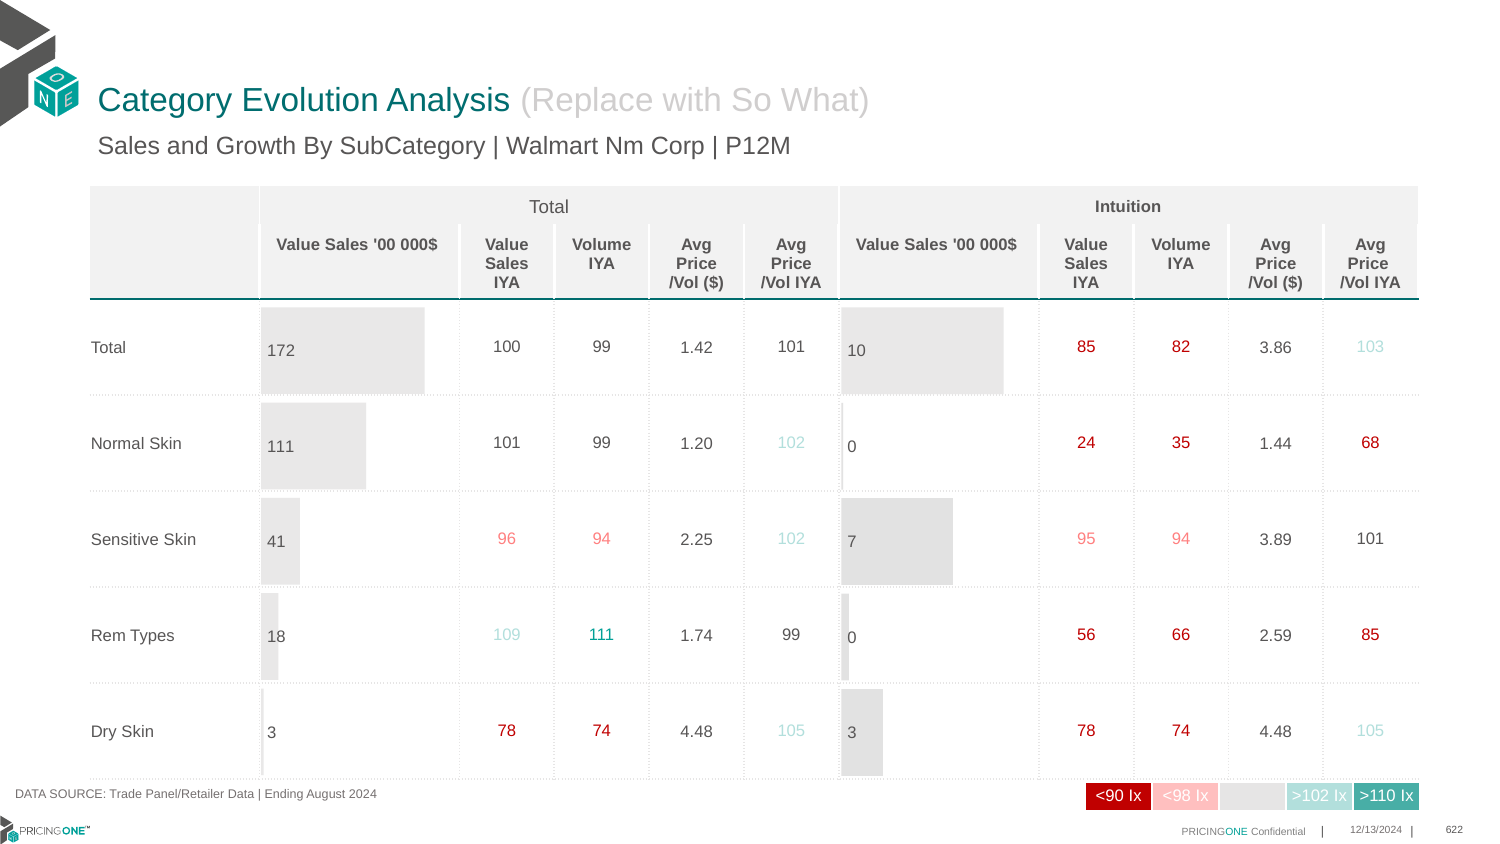

# Category Evolution Analysis (Replace with So What)
Sales and Growth By SubCategory | Walmart Nm Corp | P12M
|  | Total |  |  |  |  | Intuition |  |  |  |  |
| --- | --- | --- | --- | --- | --- | --- | --- | --- | --- | --- |
|  | Value Sales '00 000$ | Value Sales IYA | Volume IYA | Avg Price /Vol ($) | Avg Price /Vol IYA | Value Sales '00 000$ | Value Sales IYA | Volume IYA | Avg Price /Vol ($) | Avg Price /Vol IYA |
| Total |  | 100 | 99 | 1.42 | 101 |  | 85 | 82 | 3.86 | 103 |
| Normal Skin |  | 101 | 99 | 1.20 | 102 |  | 24 | 35 | 1.44 | 68 |
| Sensitive Skin |  | 96 | 94 | 2.25 | 102 |  | 95 | 94 | 3.89 | 101 |
| Rem Types |  | 109 | 111 | 1.74 | 99 |  | 56 | 66 | 2.59 | 85 |
| Dry Skin |  | 78 | 74 | 4.48 | 105 |  | 78 | 74 | 4.48 | 105 |

### Chart

| Category | Value Sales |
|---|---|
| Grand | 172.27134 |
| Normal Skin | 110.65405 |
| Sensitive Skin | 40.81735 |
| Rem Types | 18.18307 |
| Dry Skin | 2.61687 |

### Chart

| Category | Value Sales |
|---|---|
| Grand | 10.26587 |
| Normal Skin | 0.10908 |
| Sensitive Skin | 7.05779 |
| Rem Types | 0.48213 |
| Dry Skin | 2.61687 |
DATA SOURCE: Trade Panel/Retailer Data | Ending August 2024
| <90 Ix | <98 Ix |  | >102 Ix | >110 Ix |
| --- | --- | --- | --- | --- |

12/13/2024
622